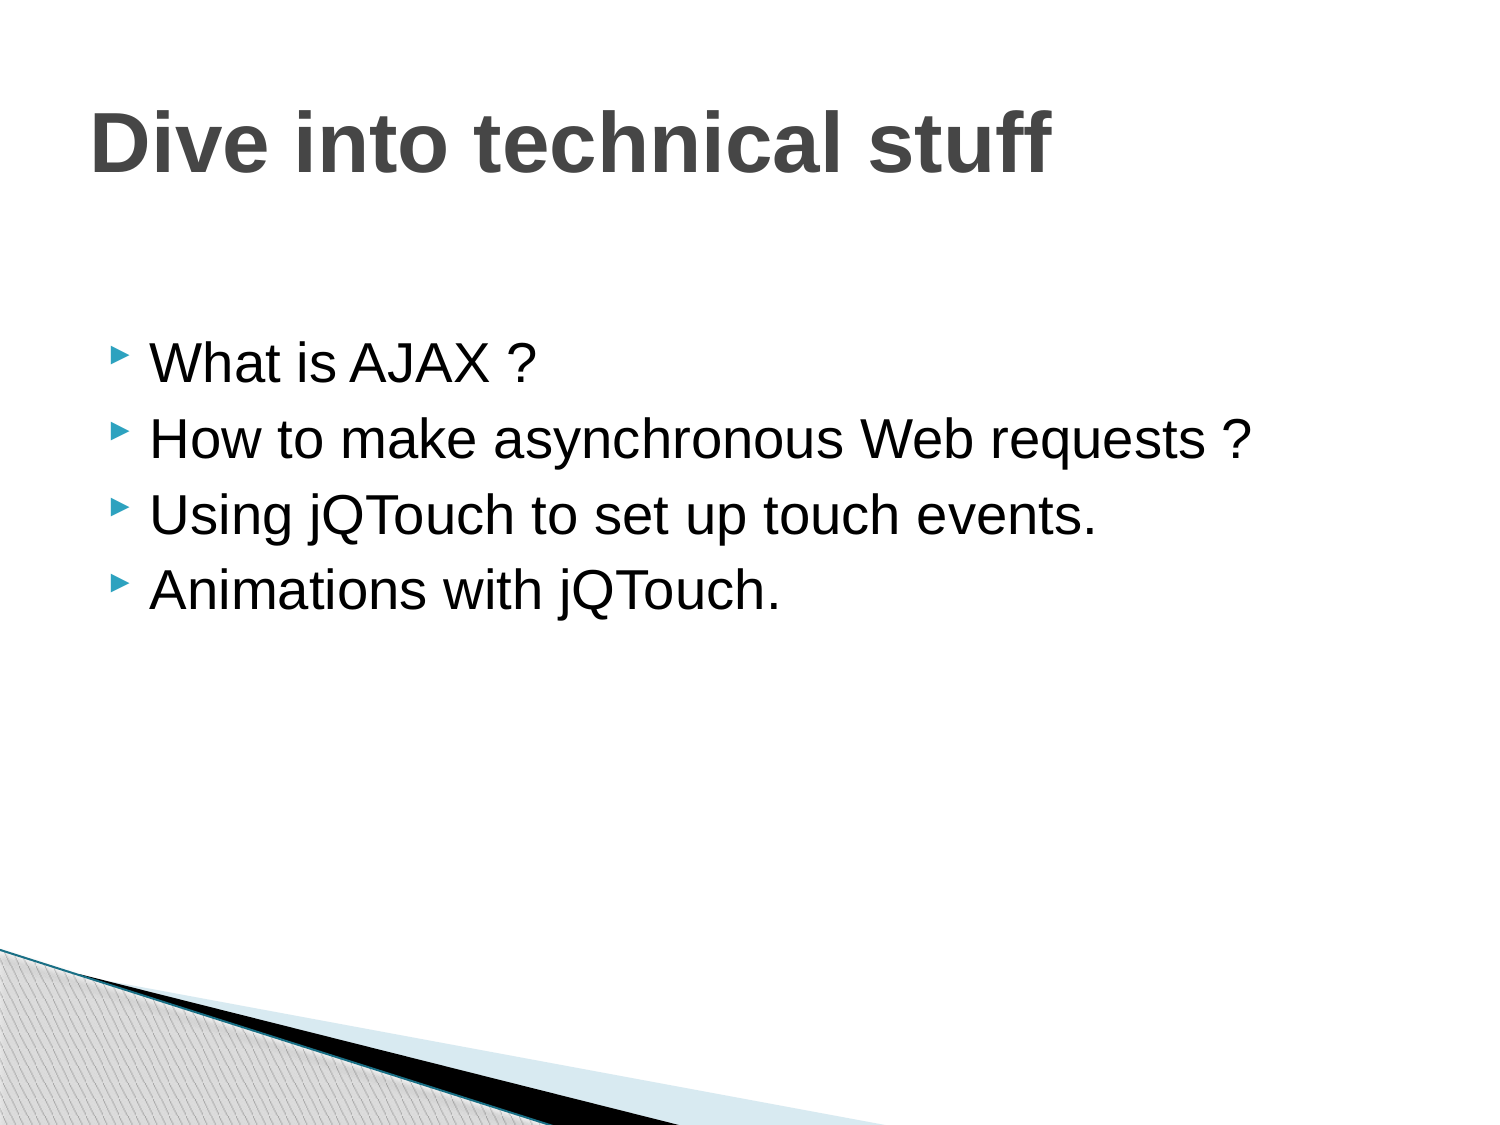

# Dive into technical stuff

What is AJAX ?
How to make asynchronous Web requests ?
Using jQTouch to set up touch events.
Animations with jQTouch.